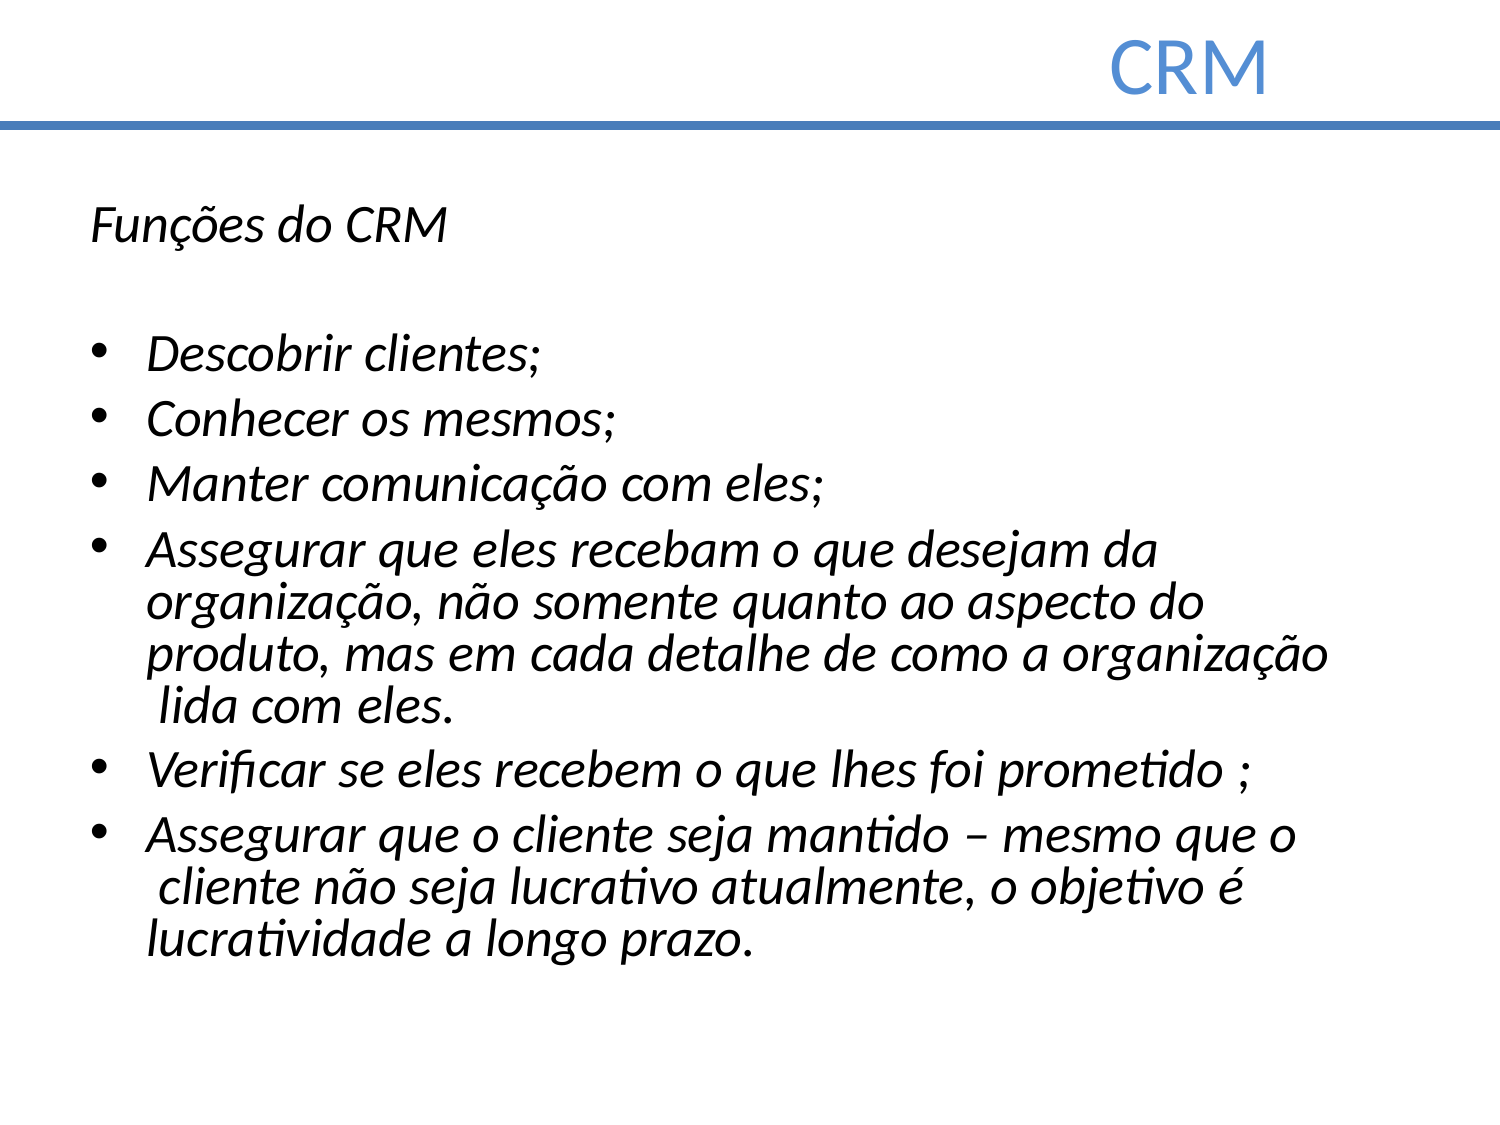

# CRM

Funções do CRM

Descobrir clientes;
Conhecer os mesmos;
Manter comunicação com eles;
Assegurar que eles recebam o que desejam da  organização, não somente quanto ao aspecto do  produto, mas em cada detalhe de como a organização  lida com eles.
Verificar se eles recebem o que lhes foi prometido ;
Assegurar que o cliente seja mantido – mesmo que o  cliente não seja lucrativo atualmente, o objetivo é  lucratividade a longo prazo.